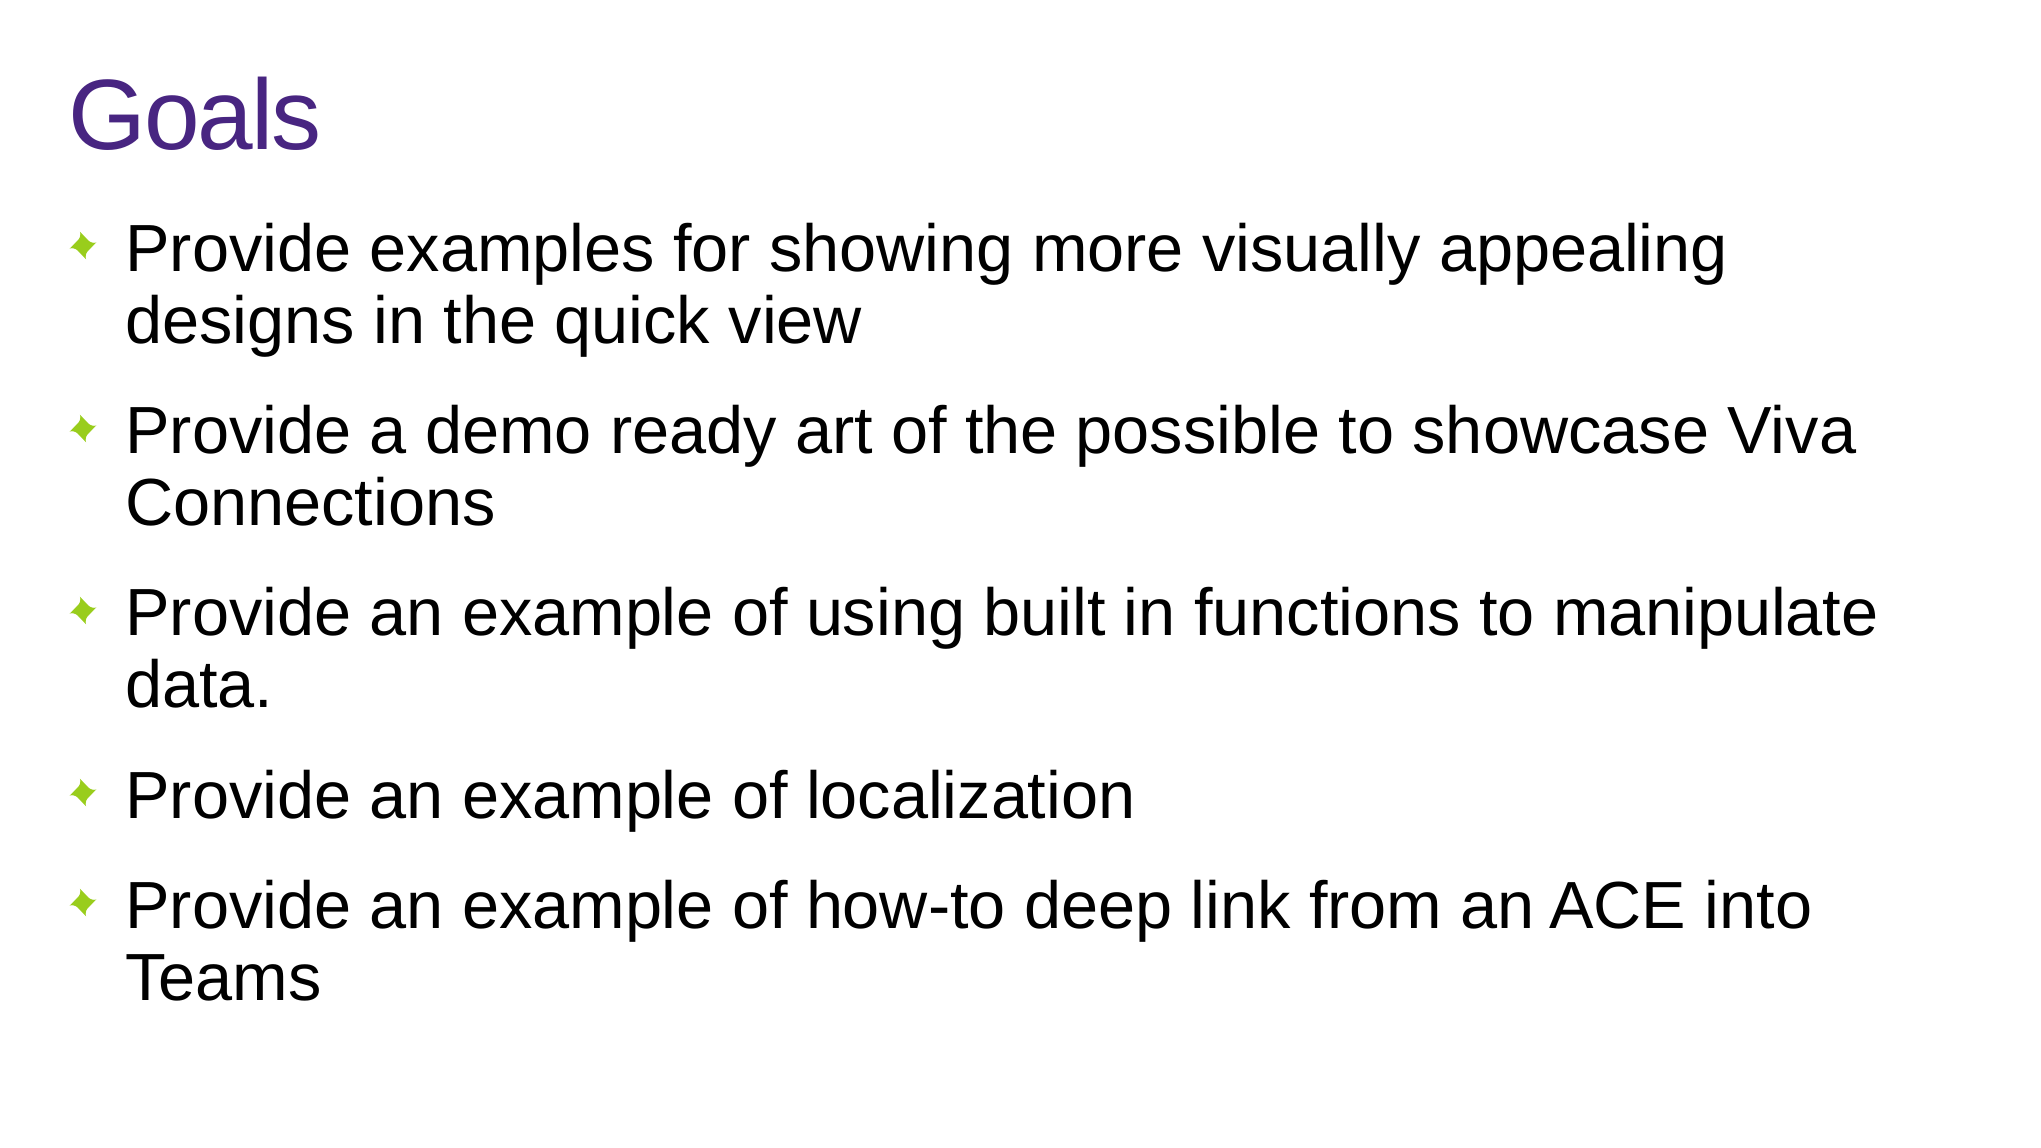

# Goals
Provide examples for showing more visually appealing designs in the quick view
Provide a demo ready art of the possible to showcase Viva Connections
Provide an example of using built in functions to manipulate data.
Provide an example of localization
Provide an example of how-to deep link from an ACE into Teams
Source of questions: Inspired: How the Best Companies Create Technology-Powered Products and Services, by Marty Cagan, Wiley, 2018, pp. 55.